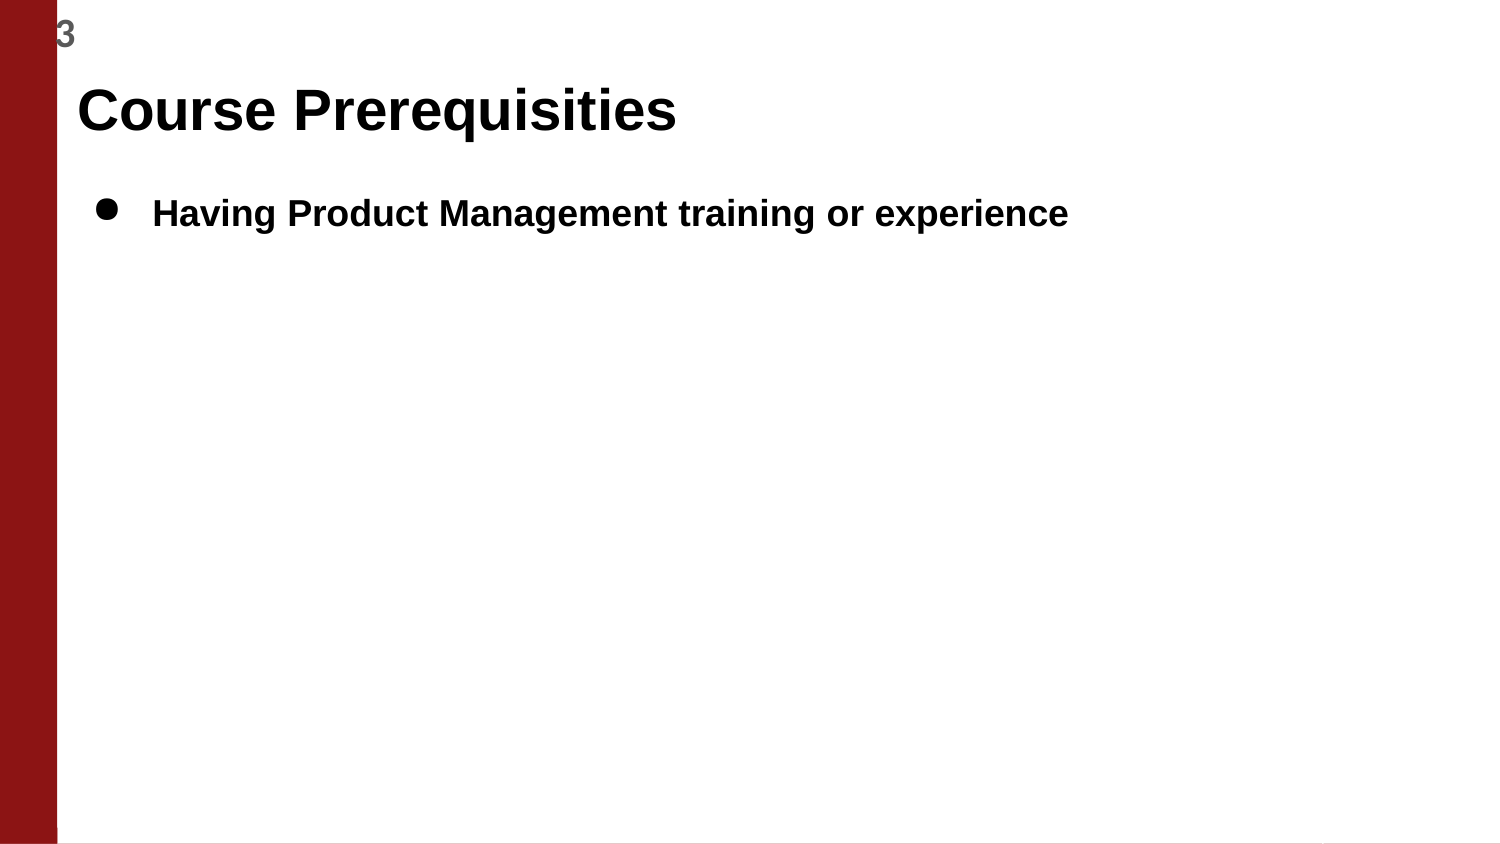

3
# Course Prerequisities
Having Product Management training or experience

© 2020 Adnan Boz. All rights reserved.